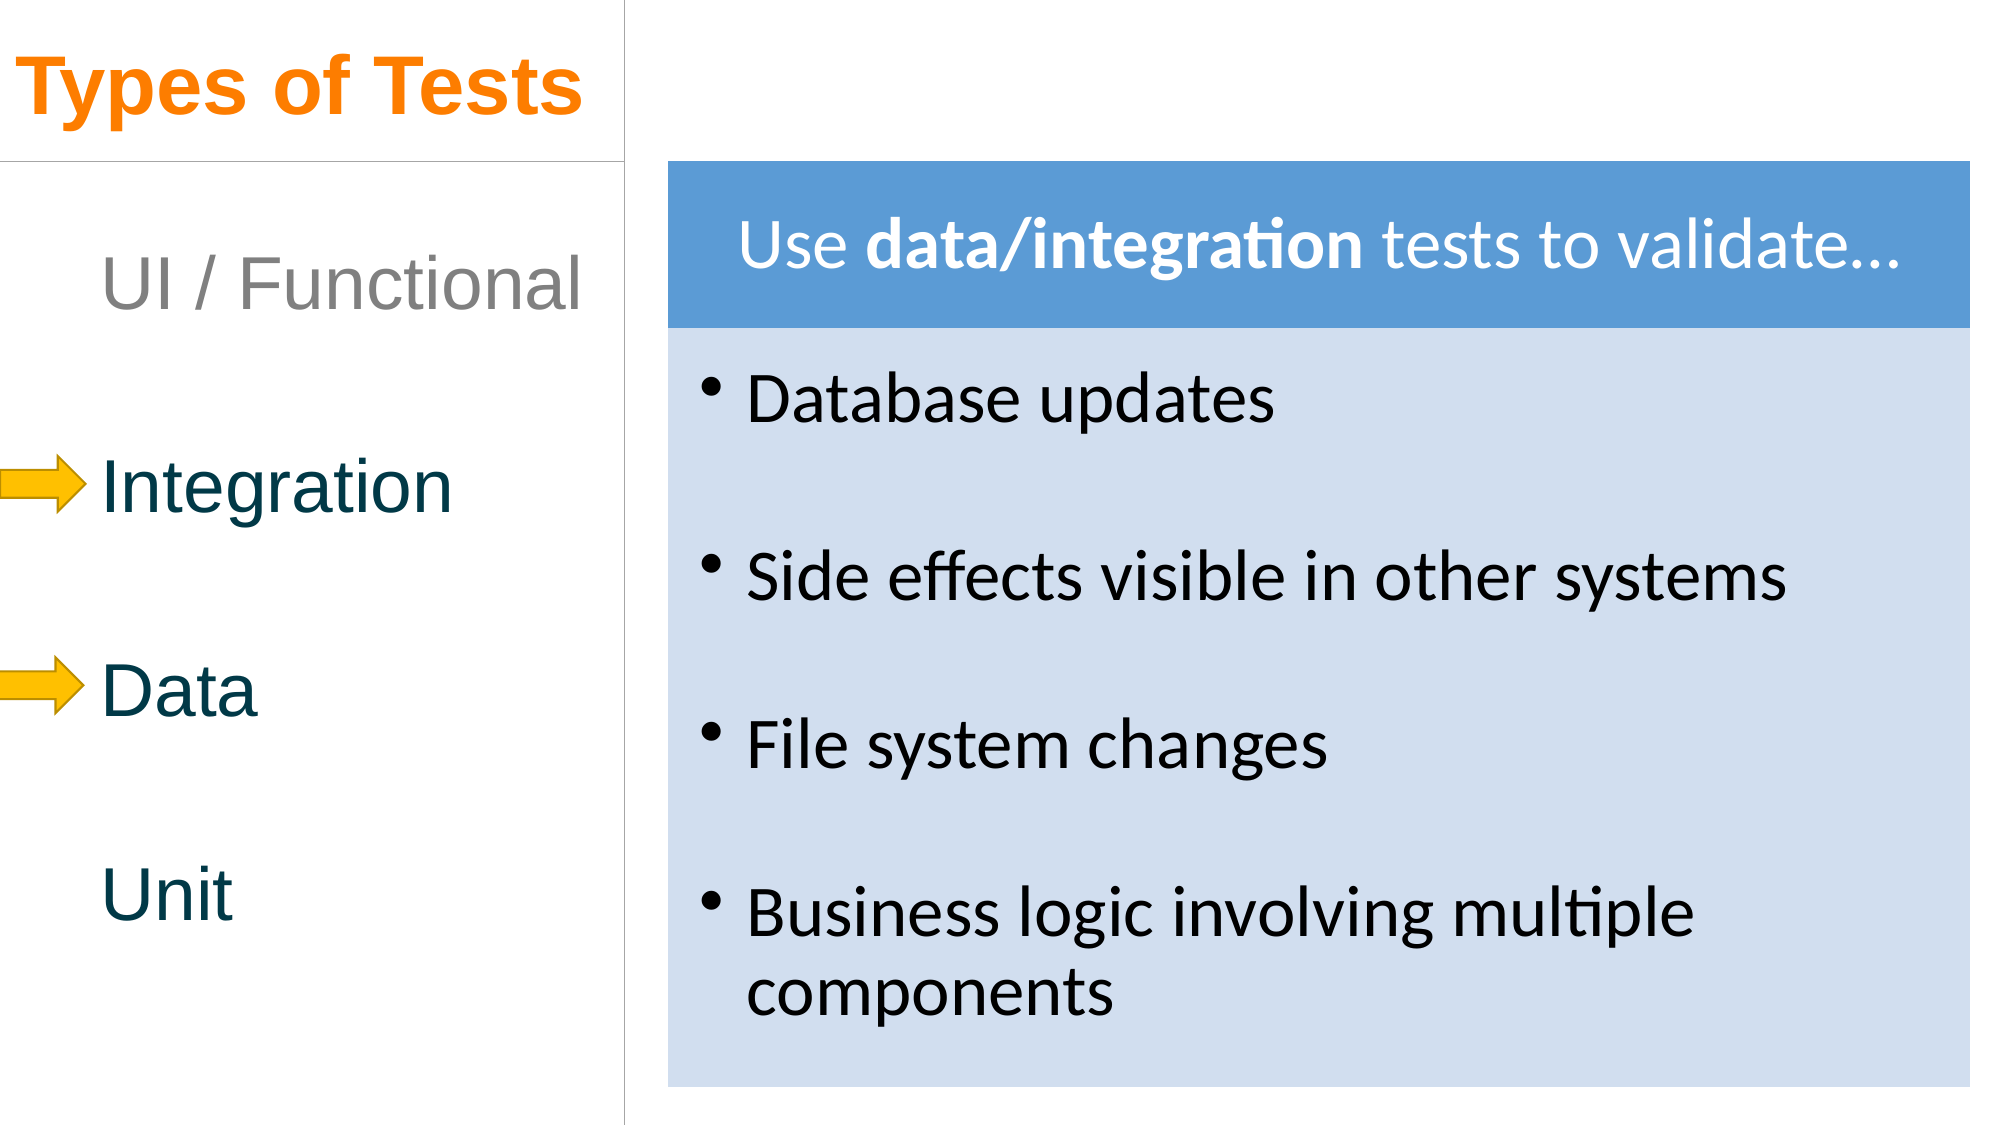

# Types of Tests

Use data/integration tests to validate…
UI / Functional

Integration

Data

Unit

Database updates
Side effects visible in other systems
File system changes
Business logic involving multiple components